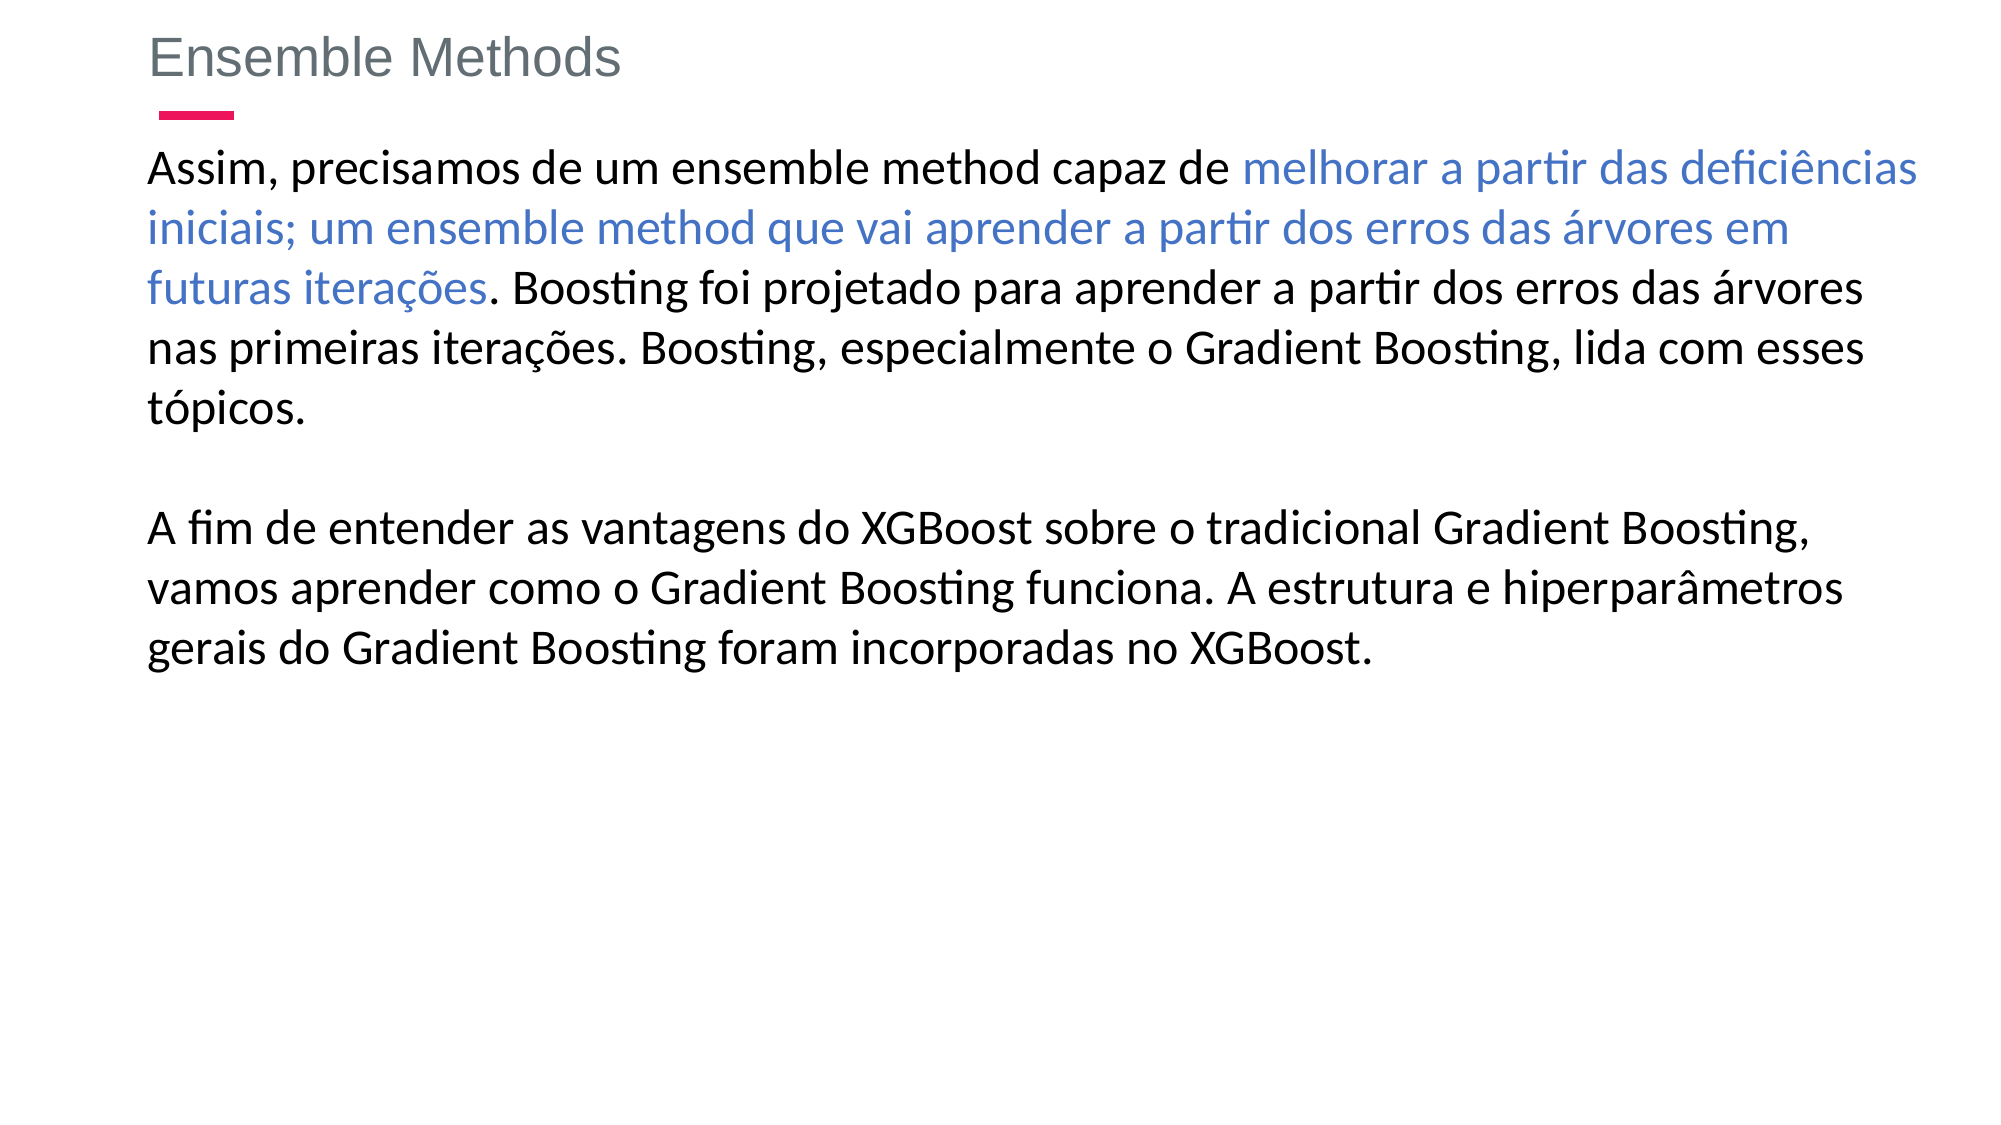

Ensemble Methods
Assim, precisamos de um ensemble method capaz de melhorar a partir das deficiências iniciais; um ensemble method que vai aprender a partir dos erros das árvores em futuras iterações. Boosting foi projetado para aprender a partir dos erros das árvores nas primeiras iterações. Boosting, especialmente o Gradient Boosting, lida com esses tópicos.

A fim de entender as vantagens do XGBoost sobre o tradicional Gradient Boosting, vamos aprender como o Gradient Boosting funciona. A estrutura e hiperparâmetros gerais do Gradient Boosting foram incorporadas no XGBoost.